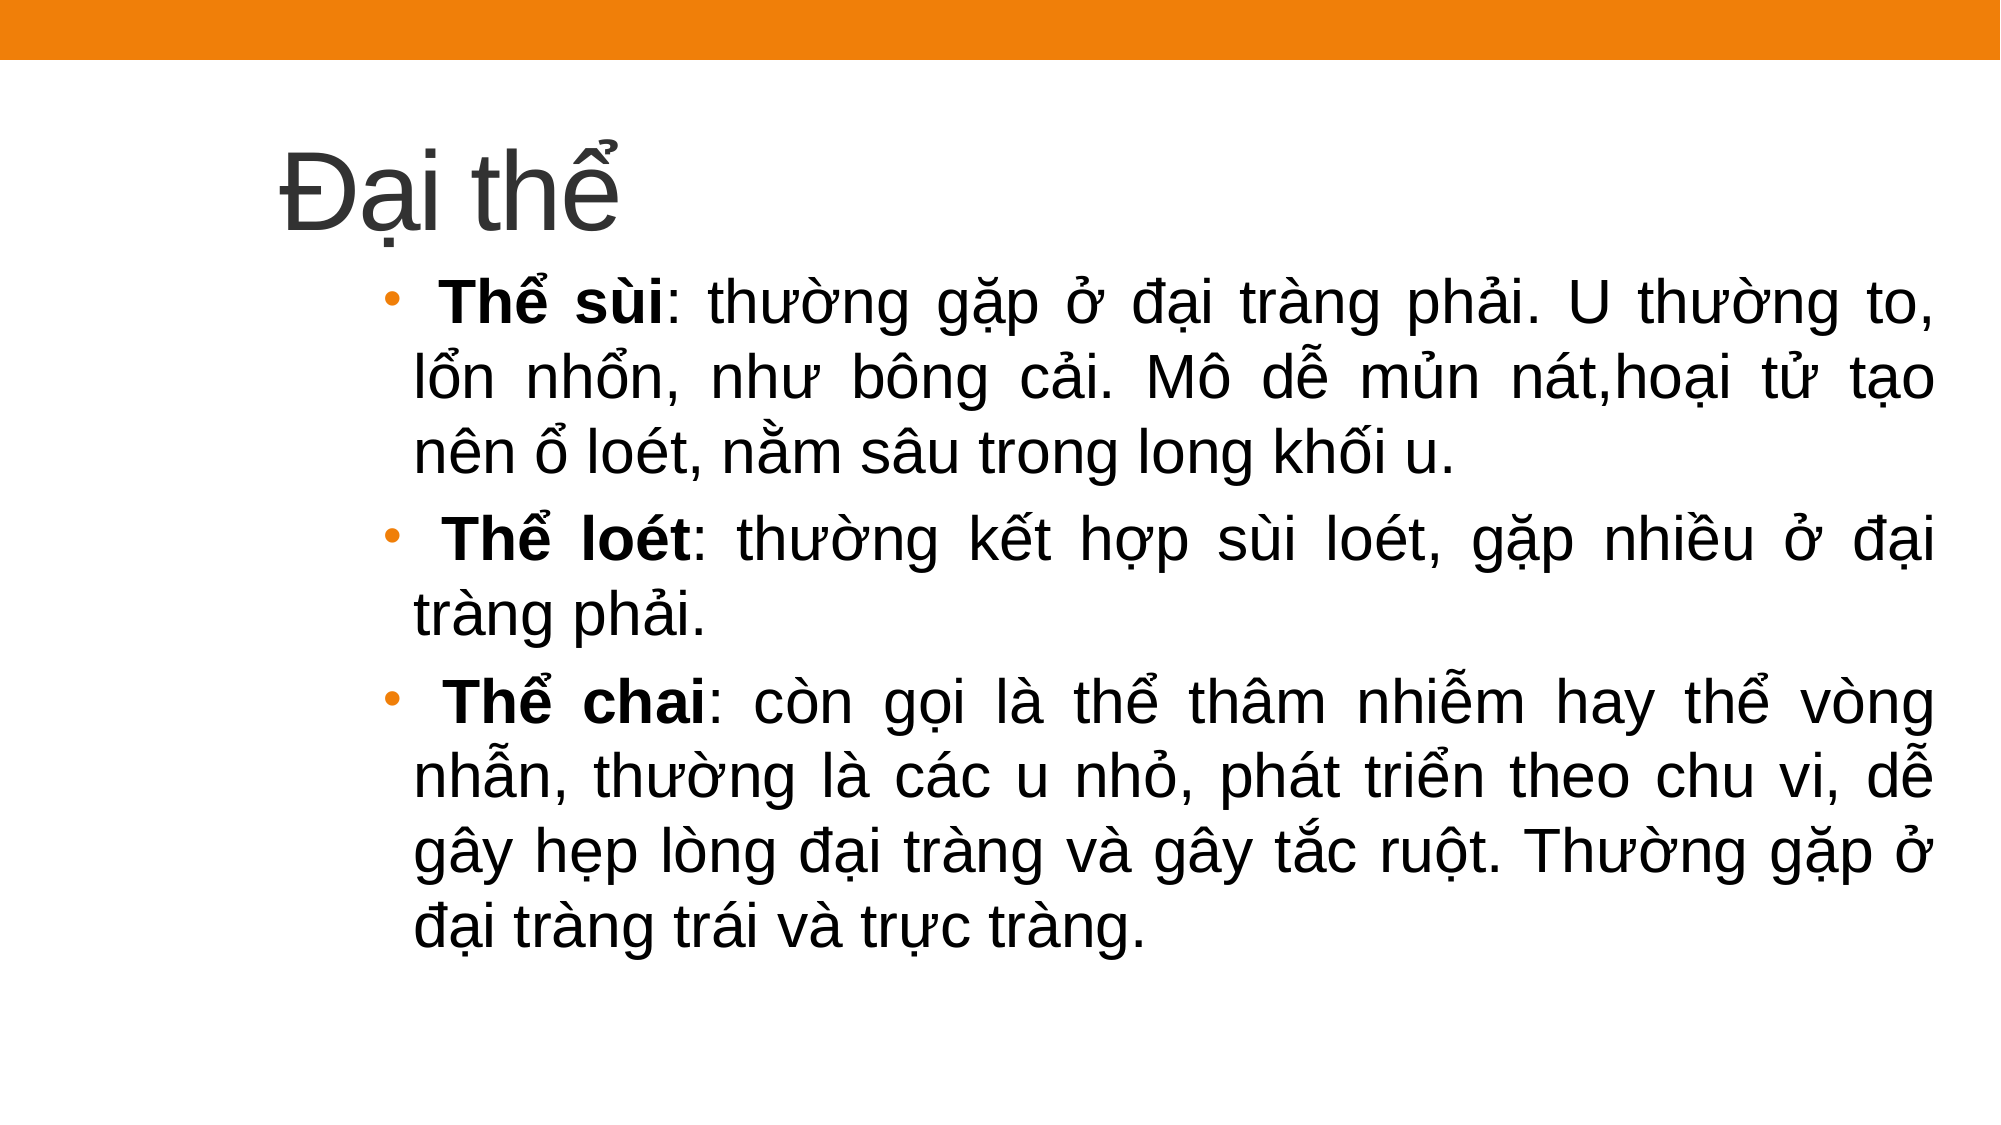

# Đại thể
 Thể sùi: thường gặp ở đại tràng phải. U thường to, lổn nhổn, như bông cải. Mô dễ mủn nát,hoại tử tạo nên ổ loét, nằm sâu trong long khối u.
 Thể loét: thường kết hợp sùi loét, gặp nhiều ở đại tràng phải.
 Thể chai: còn gọi là thể thâm nhiễm hay thể vòng nhẫn, thường là các u nhỏ, phát triển theo chu vi, dễ gây hẹp lòng đại tràng và gây tắc ruột. Thường gặp ở đại tràng trái và trực tràng.